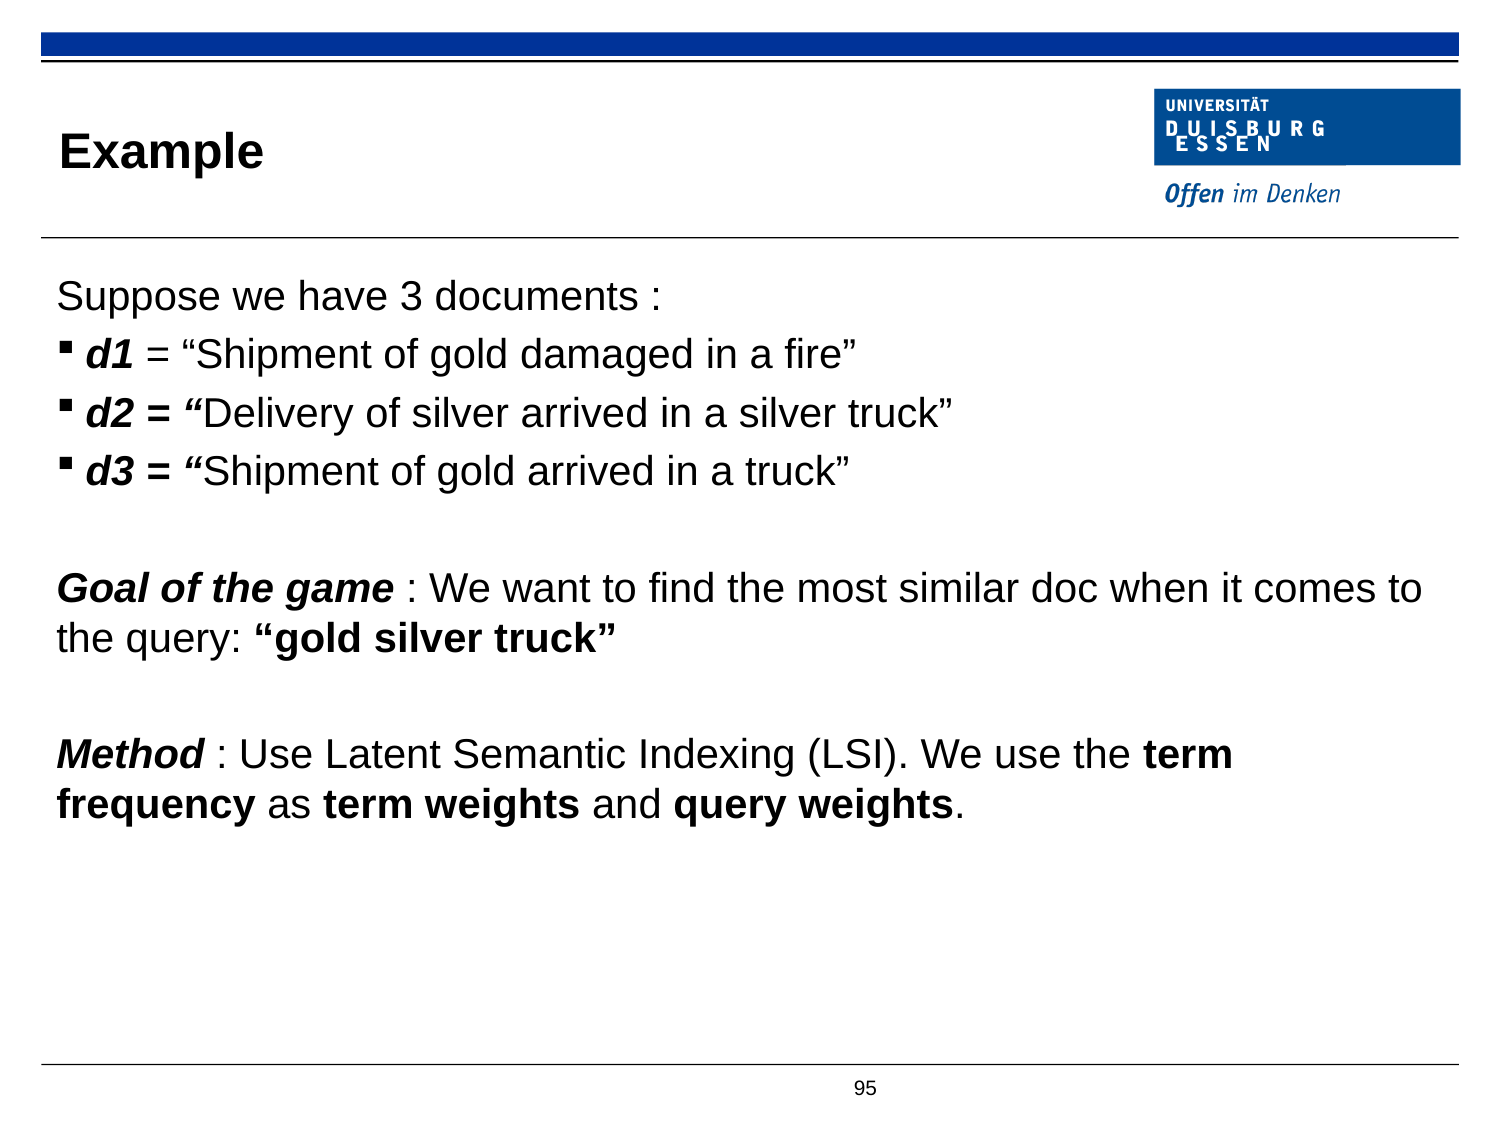

# Example
Suppose we have 3 documents :
d1 = “Shipment of gold damaged in a fire”
d2 = “Delivery of silver arrived in a silver truck”
d3 = “Shipment of gold arrived in a truck”

Goal of the game : We want to find the most similar doc when it comes to the query: “gold silver truck”

Method : Use Latent Semantic Indexing (LSI). We use the term frequency as term weights and query weights.